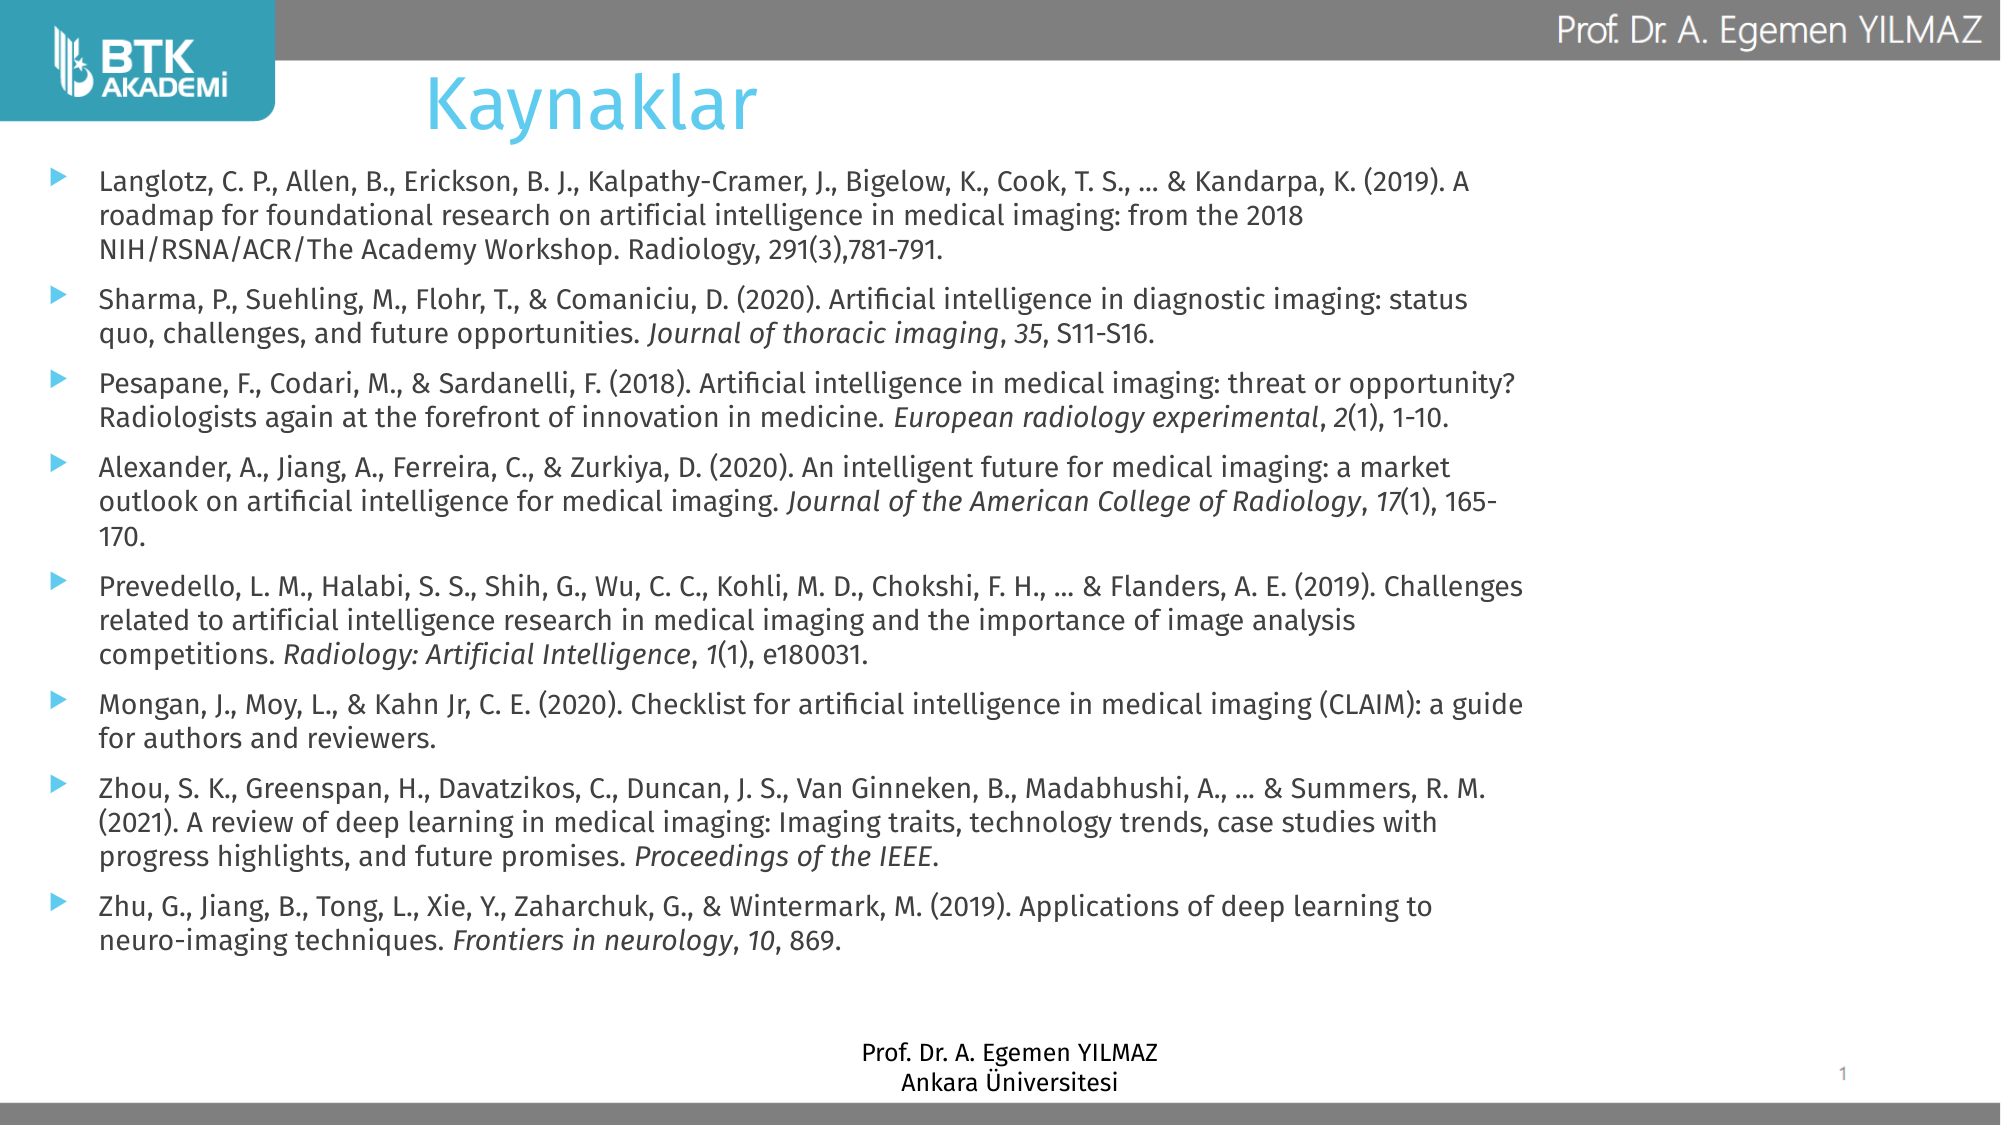

# Kaynaklar
Langlotz, C. P., Allen, B., Erickson, B. J., Kalpathy-Cramer, J., Bigelow, K., Cook, T. S., ... & Kandarpa, K. (2019). A roadmap for foundational research on artificial intelligence in medical imaging: from the 2018 NIH/RSNA/ACR/The Academy Workshop. Radiology, 291(3),781-791.
Sharma, P., Suehling, M., Flohr, T., & Comaniciu, D. (2020). Artificial intelligence in diagnostic imaging: status quo, challenges, and future opportunities. Journal of thoracic imaging, 35, S11-S16.
Pesapane, F., Codari, M., & Sardanelli, F. (2018). Artificial intelligence in medical imaging: threat or opportunity? Radiologists again at the forefront of innovation in medicine. European radiology experimental, 2(1), 1-10.
Alexander, A., Jiang, A., Ferreira, C., & Zurkiya, D. (2020). An intelligent future for medical imaging: a market outlook on artificial intelligence for medical imaging. Journal of the American College of Radiology, 17(1), 165-170.
Prevedello, L. M., Halabi, S. S., Shih, G., Wu, C. C., Kohli, M. D., Chokshi, F. H., ... & Flanders, A. E. (2019). Challenges related to artificial intelligence research in medical imaging and the importance of image analysis competitions. Radiology: Artificial Intelligence, 1(1), e180031.
Mongan, J., Moy, L., & Kahn Jr, C. E. (2020). Checklist for artificial intelligence in medical imaging (CLAIM): a guide for authors and reviewers.
Zhou, S. K., Greenspan, H., Davatzikos, C., Duncan, J. S., Van Ginneken, B., Madabhushi, A., ... & Summers, R. M. (2021). A review of deep learning in medical imaging: Imaging traits, technology trends, case studies with progress highlights, and future promises. Proceedings of the IEEE.
Zhu, G., Jiang, B., Tong, L., Xie, Y., Zaharchuk, G., & Wintermark, M. (2019). Applications of deep learning to neuro-imaging techniques. Frontiers in neurology, 10, 869.

Prof. Dr. A. Egemen YILMAZ
Ankara Üniversitesi